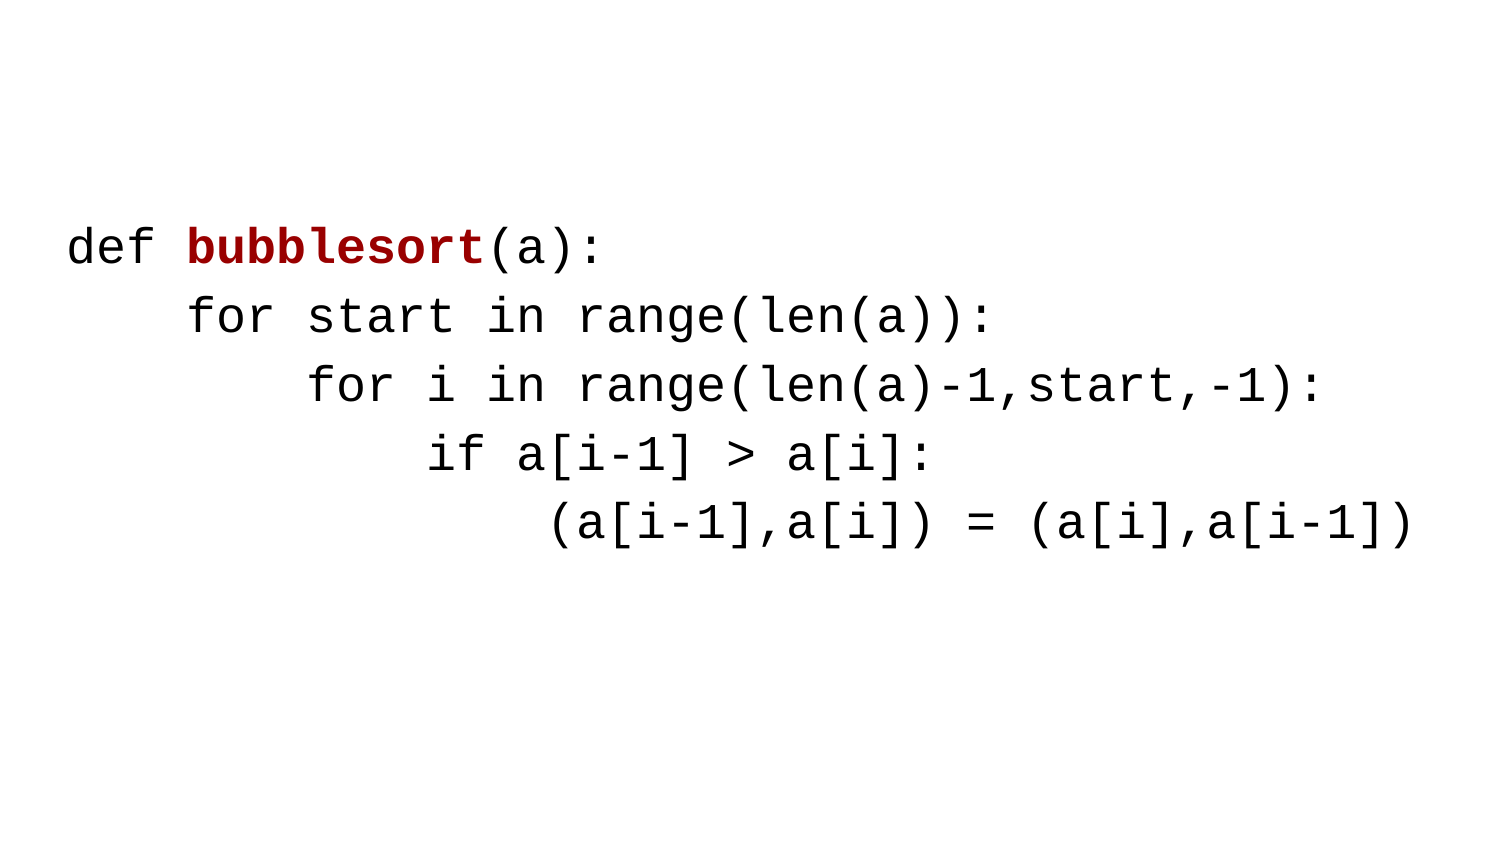

#
def bubblesort(a):
    for start in range(len(a)):
        for i in range(len(a)-1,start,-1):
            if a[i-1] > a[i]:
                (a[i-1],a[i]) = (a[i],a[i-1])